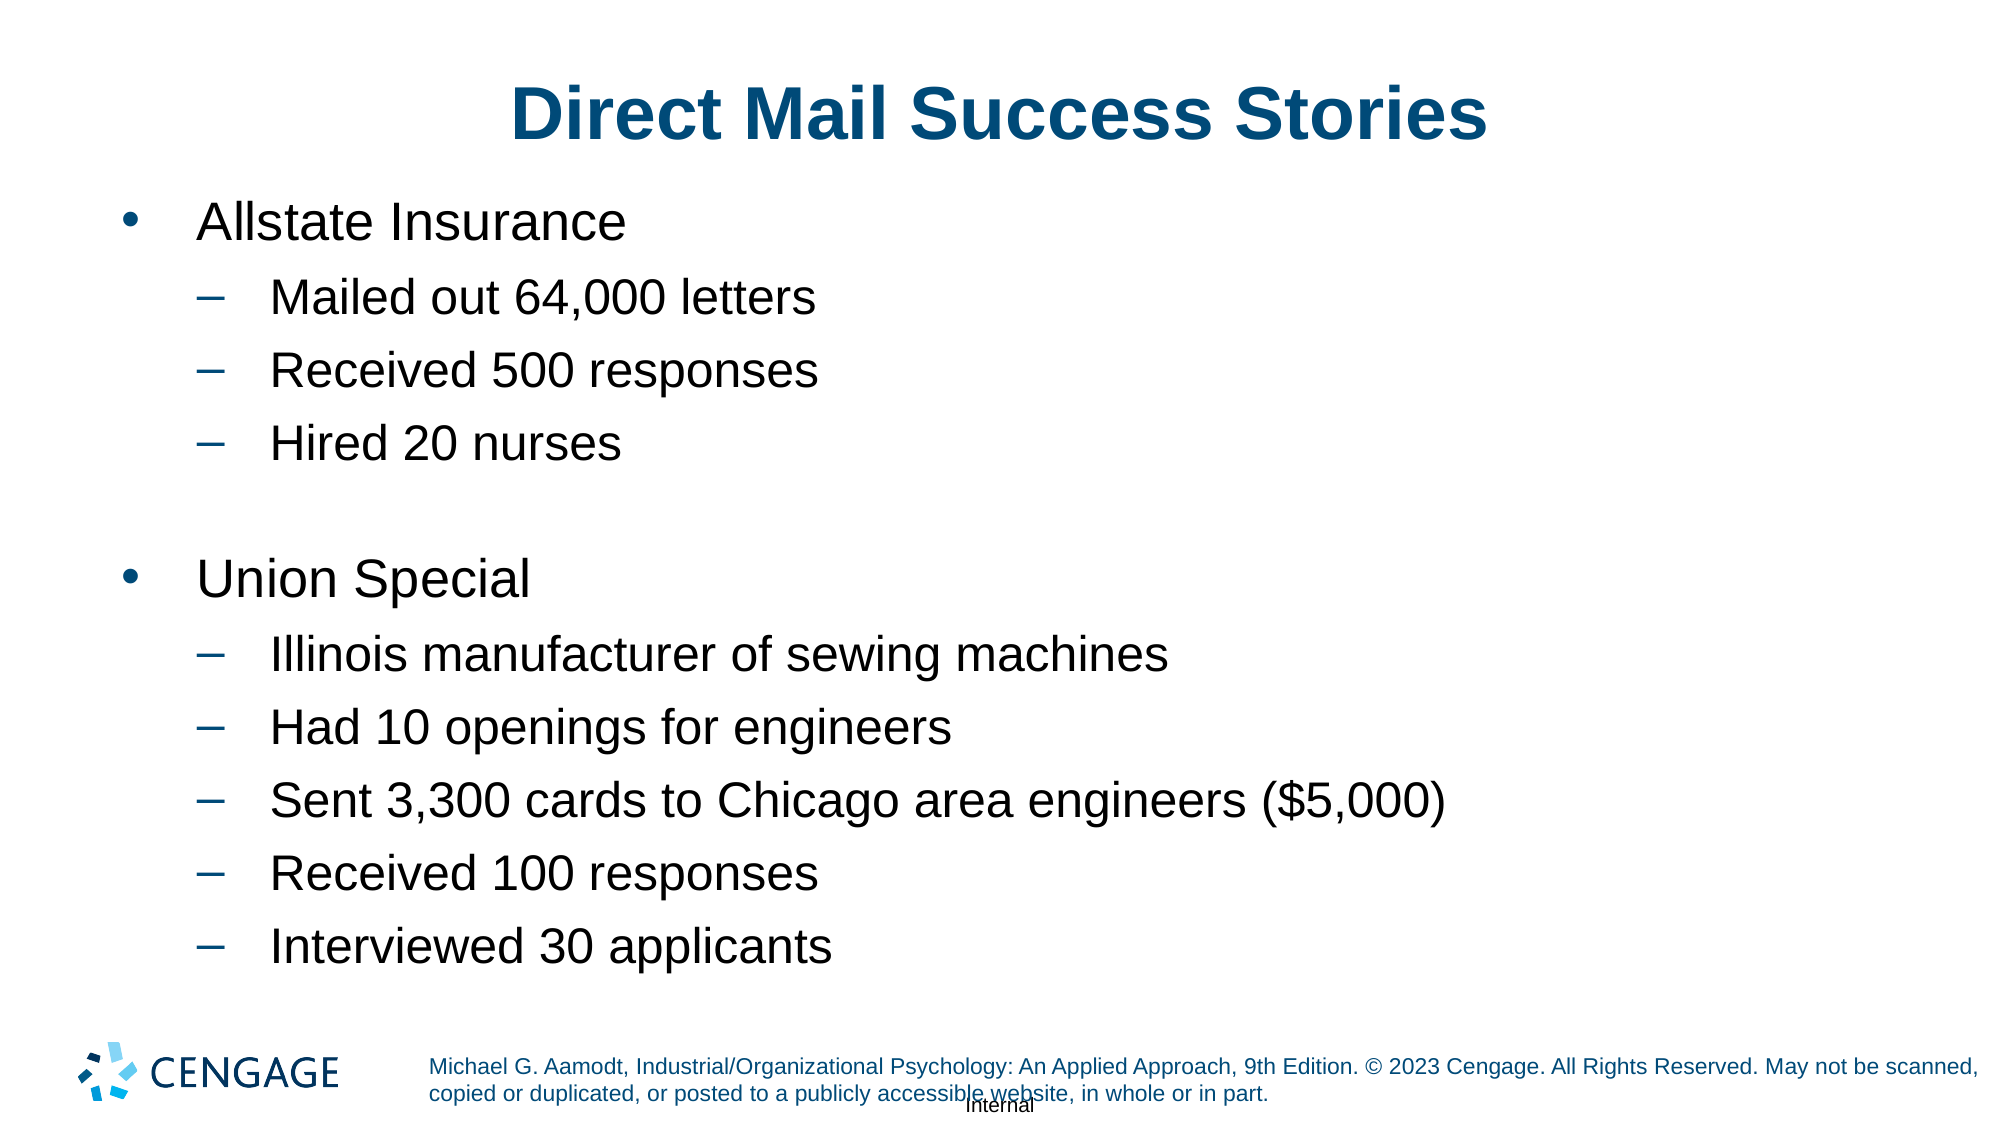

# Direct Mail Success Stories
Allstate Insurance
Mailed out 64,000 letters
Received 500 responses
Hired 20 nurses
Union Special
Illinois manufacturer of sewing machines
Had 10 openings for engineers
Sent 3,300 cards to Chicago area engineers ($5,000)
Received 100 responses
Interviewed 30 applicants